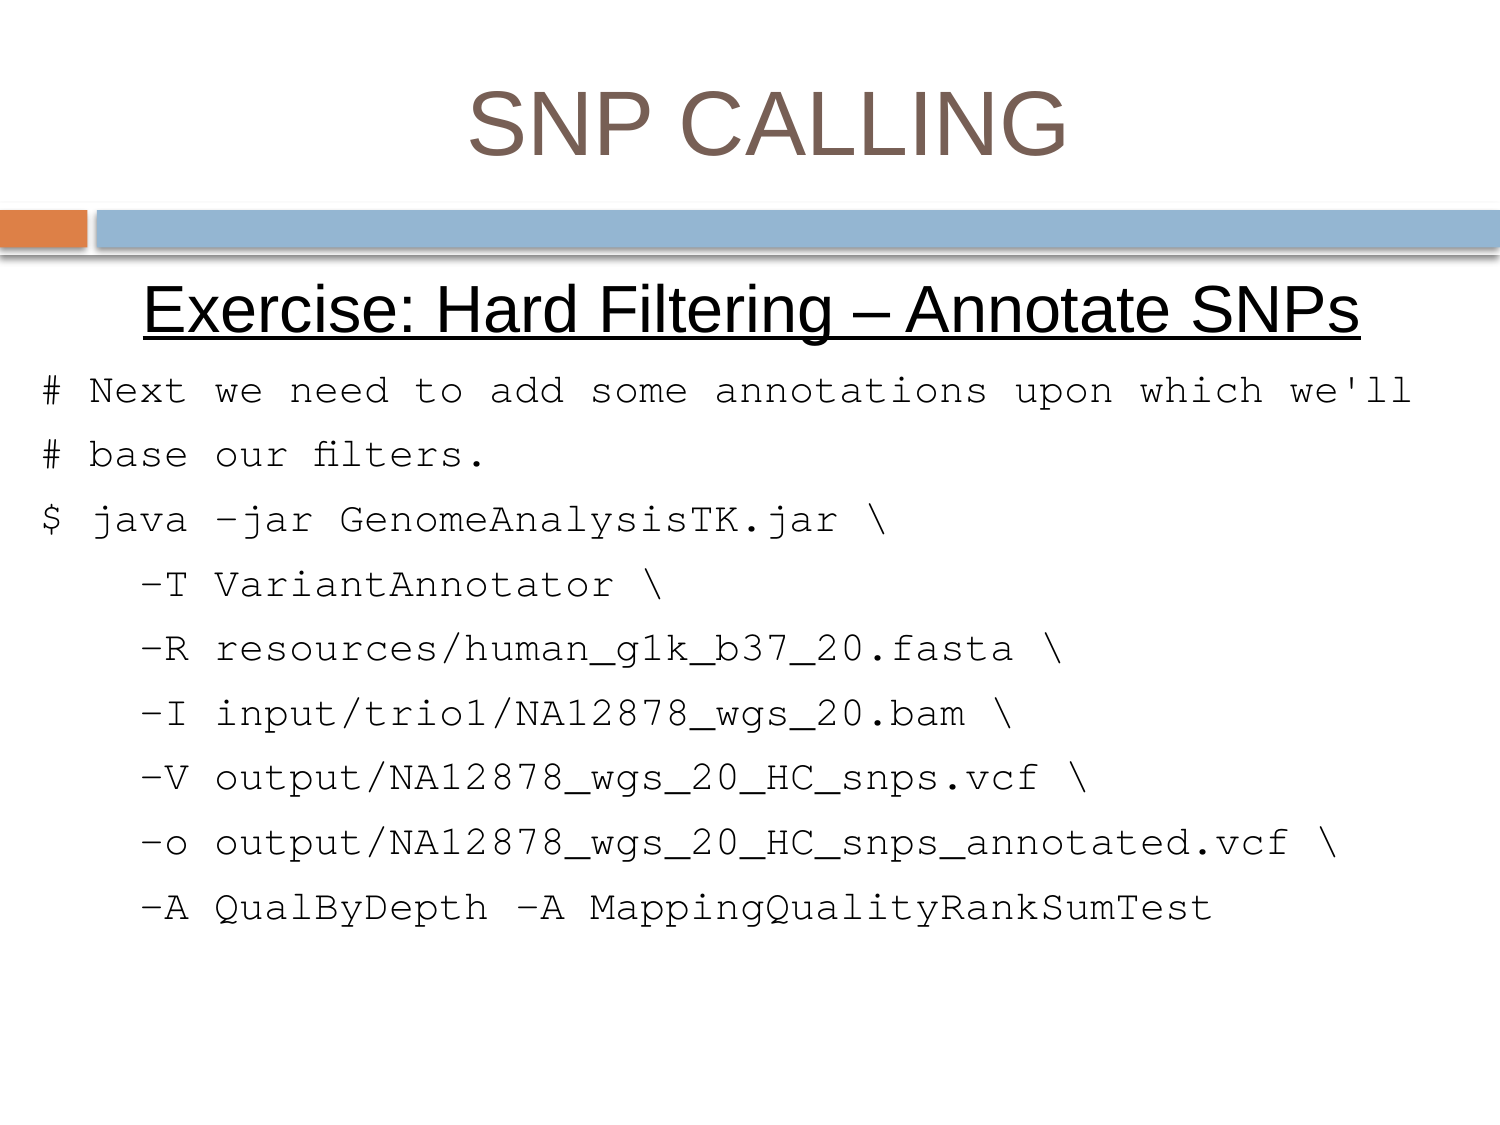

# SNP CALLING
Exercise: Hard Filtering – Annotate SNPs
# Next we need to add some annotations upon which we'll
# base our filters.
$ java -jar GenomeAnalysisTK.jar \
    -T VariantAnnotator \
    -R resources/human_g1k_b37_20.fasta \
    -I input/trio1/NA12878_wgs_20.bam \
    -V output/NA12878_wgs_20_HC_snps.vcf \
    -o output/NA12878_wgs_20_HC_snps_annotated.vcf \
    -A QualByDepth -A MappingQualityRankSumTest